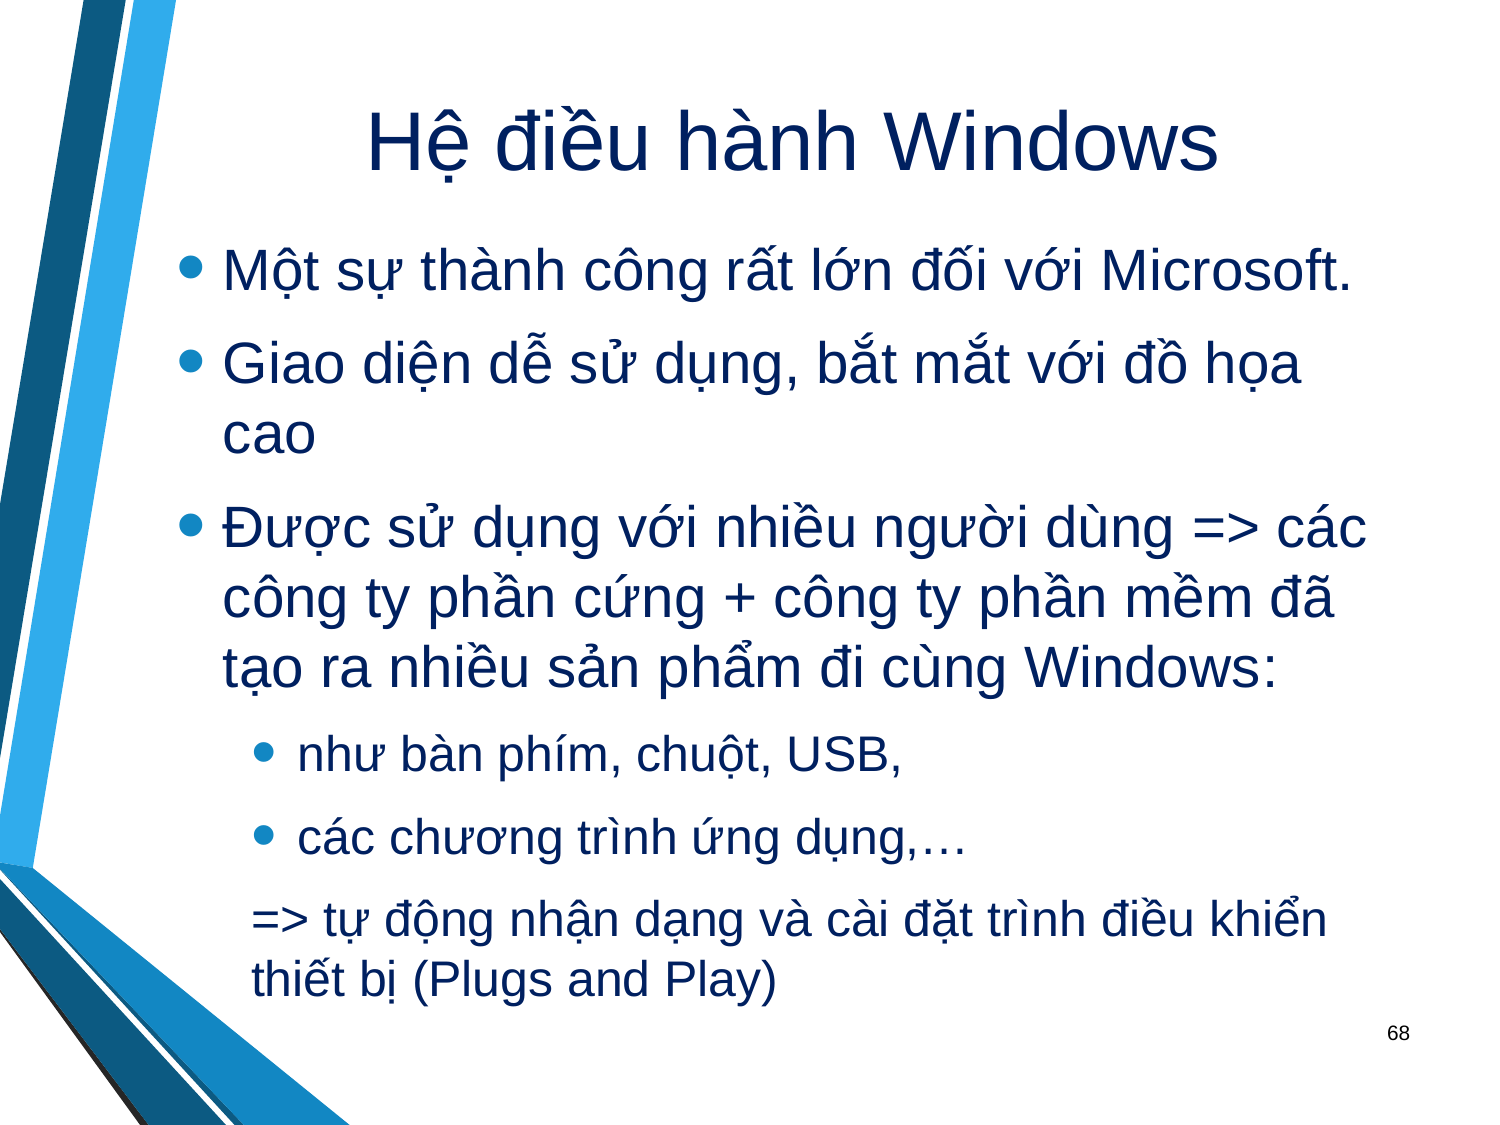

# Hệ điều hành Windows
Một sự thành công rất lớn đối với Microsoft.
Giao diện dễ sử dụng, bắt mắt với đồ họa cao
Được sử dụng với nhiều người dùng => các công ty phần cứng + công ty phần mềm đã tạo ra nhiều sản phẩm đi cùng Windows:
như bàn phím, chuột, USB,
các chương trình ứng dụng,…
=> tự động nhận dạng và cài đặt trình điều khiển thiết bị (Plugs and Play)

68